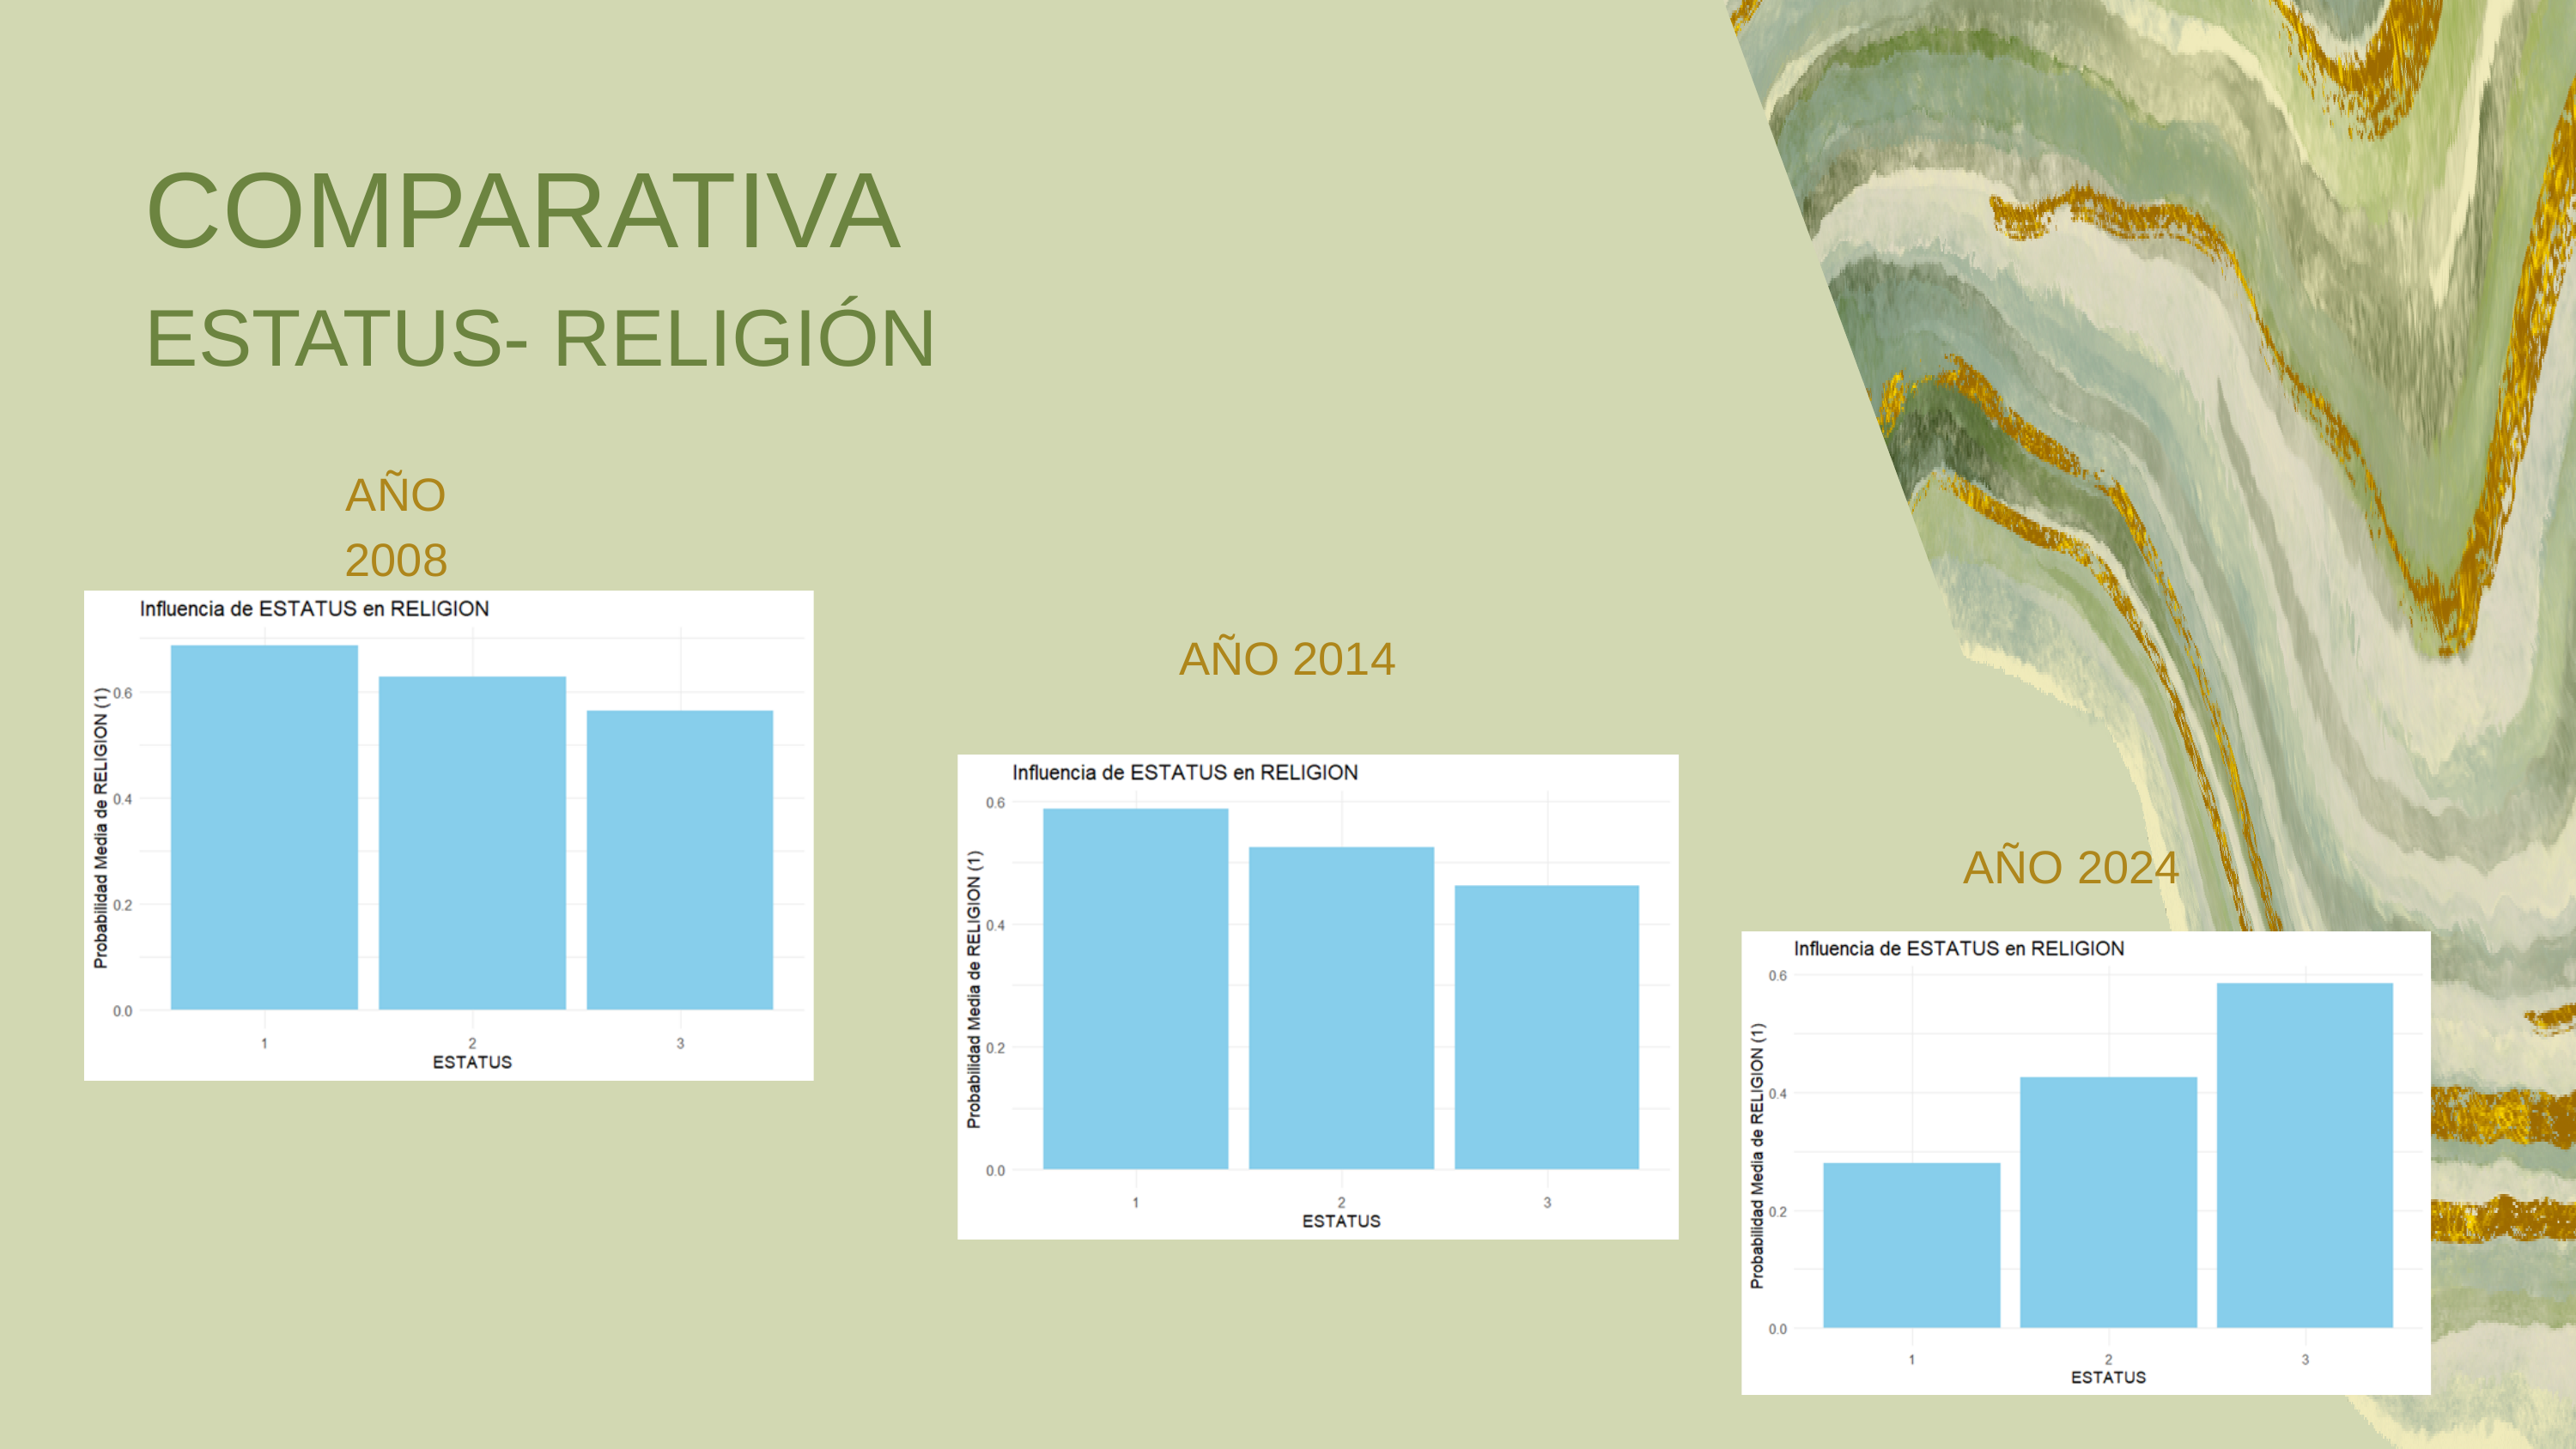

COMPARATIVA
ESTATUS- RELIGIÓN
AÑO 2008

AÑO 2014

AÑO 2024